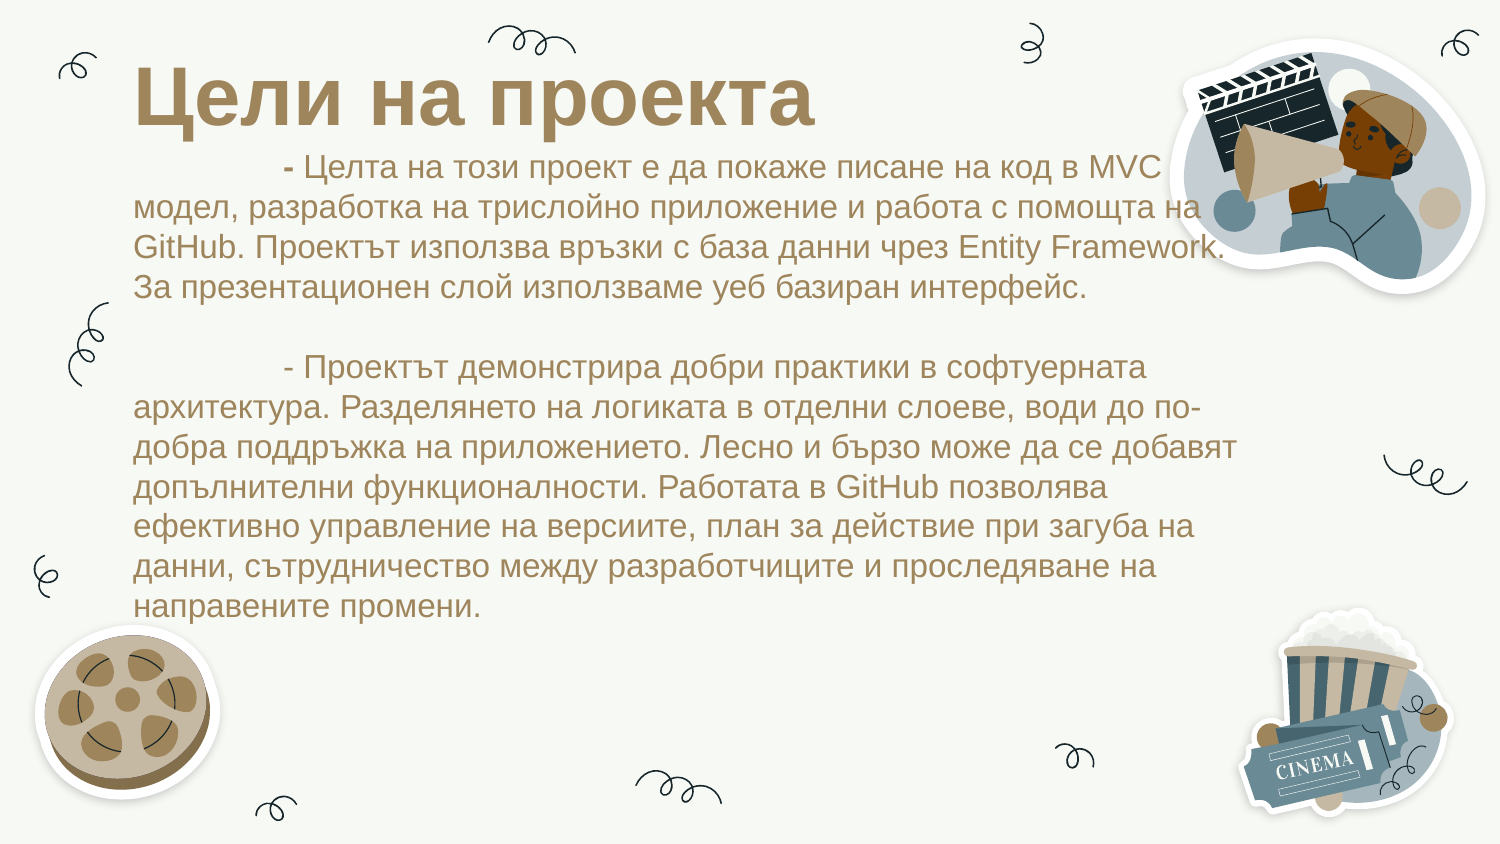

# Цели на проекта

	- Целта на този проект е да покаже писане на код в MVC модел, разработка на трислойно приложение и работа с помощта на GitHub. Проектът използва връзки с база данни чрез Entity Framework. За презентационен слой използваме уеб базиран интерфейс.

	- Проектът демонстрира добри практики в софтуерната архитектура. Разделянето на логиката в отделни слоеве, води до по-добра поддръжка на приложението. Лесно и бързо може да се добавят допълнителни функционалности. Работата в GitHub позволява ефективно управление на версиите, план за действие при загуба на данни, сътрудничество между разработчиците и проследяване на направените промени.